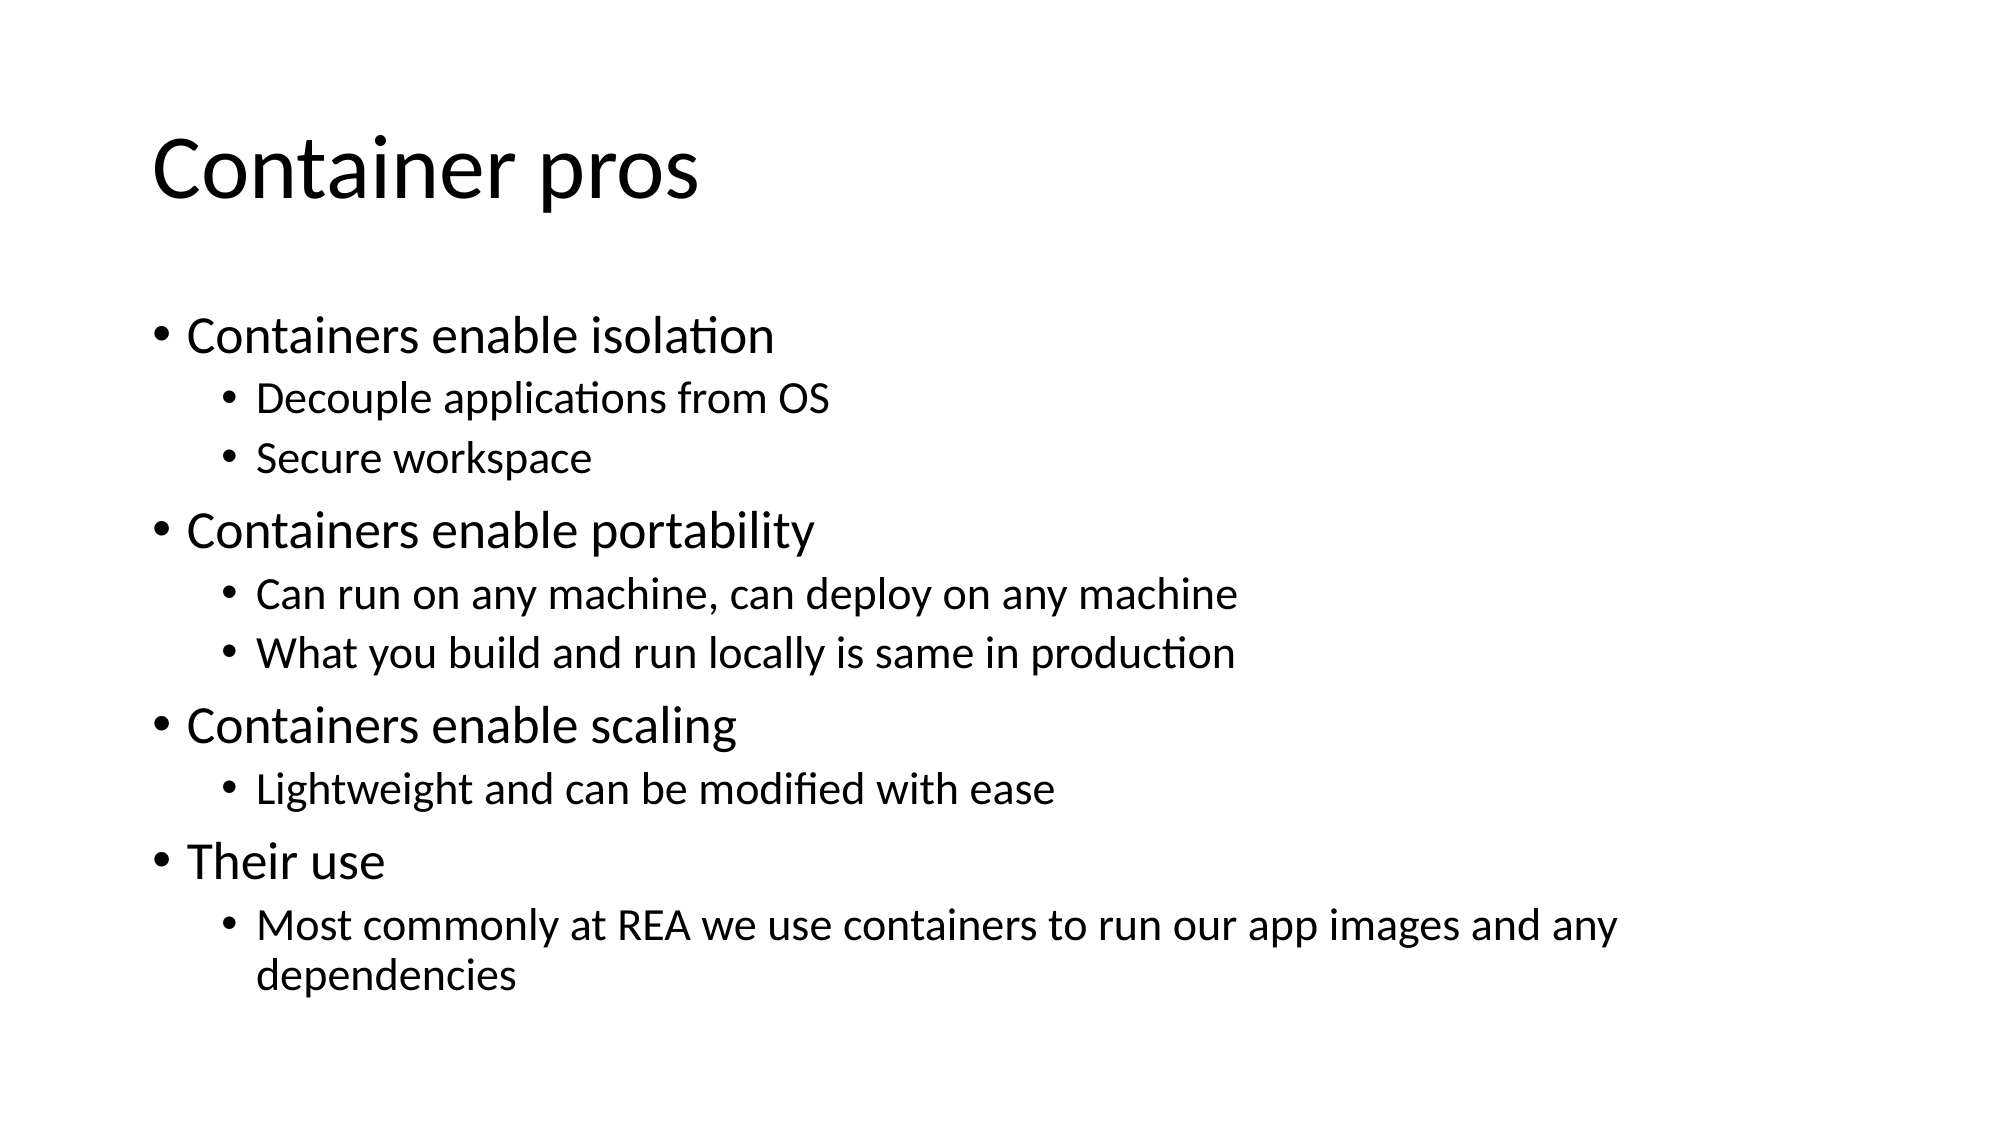

# Container pros
Containers enable isolation
Decouple applications from OS
Secure workspace
Containers enable portability
Can run on any machine, can deploy on any machine
What you build and run locally is same in production
Containers enable scaling
Lightweight and can be modified with ease
Their use
Most commonly at REA we use containers to run our app images and any dependencies